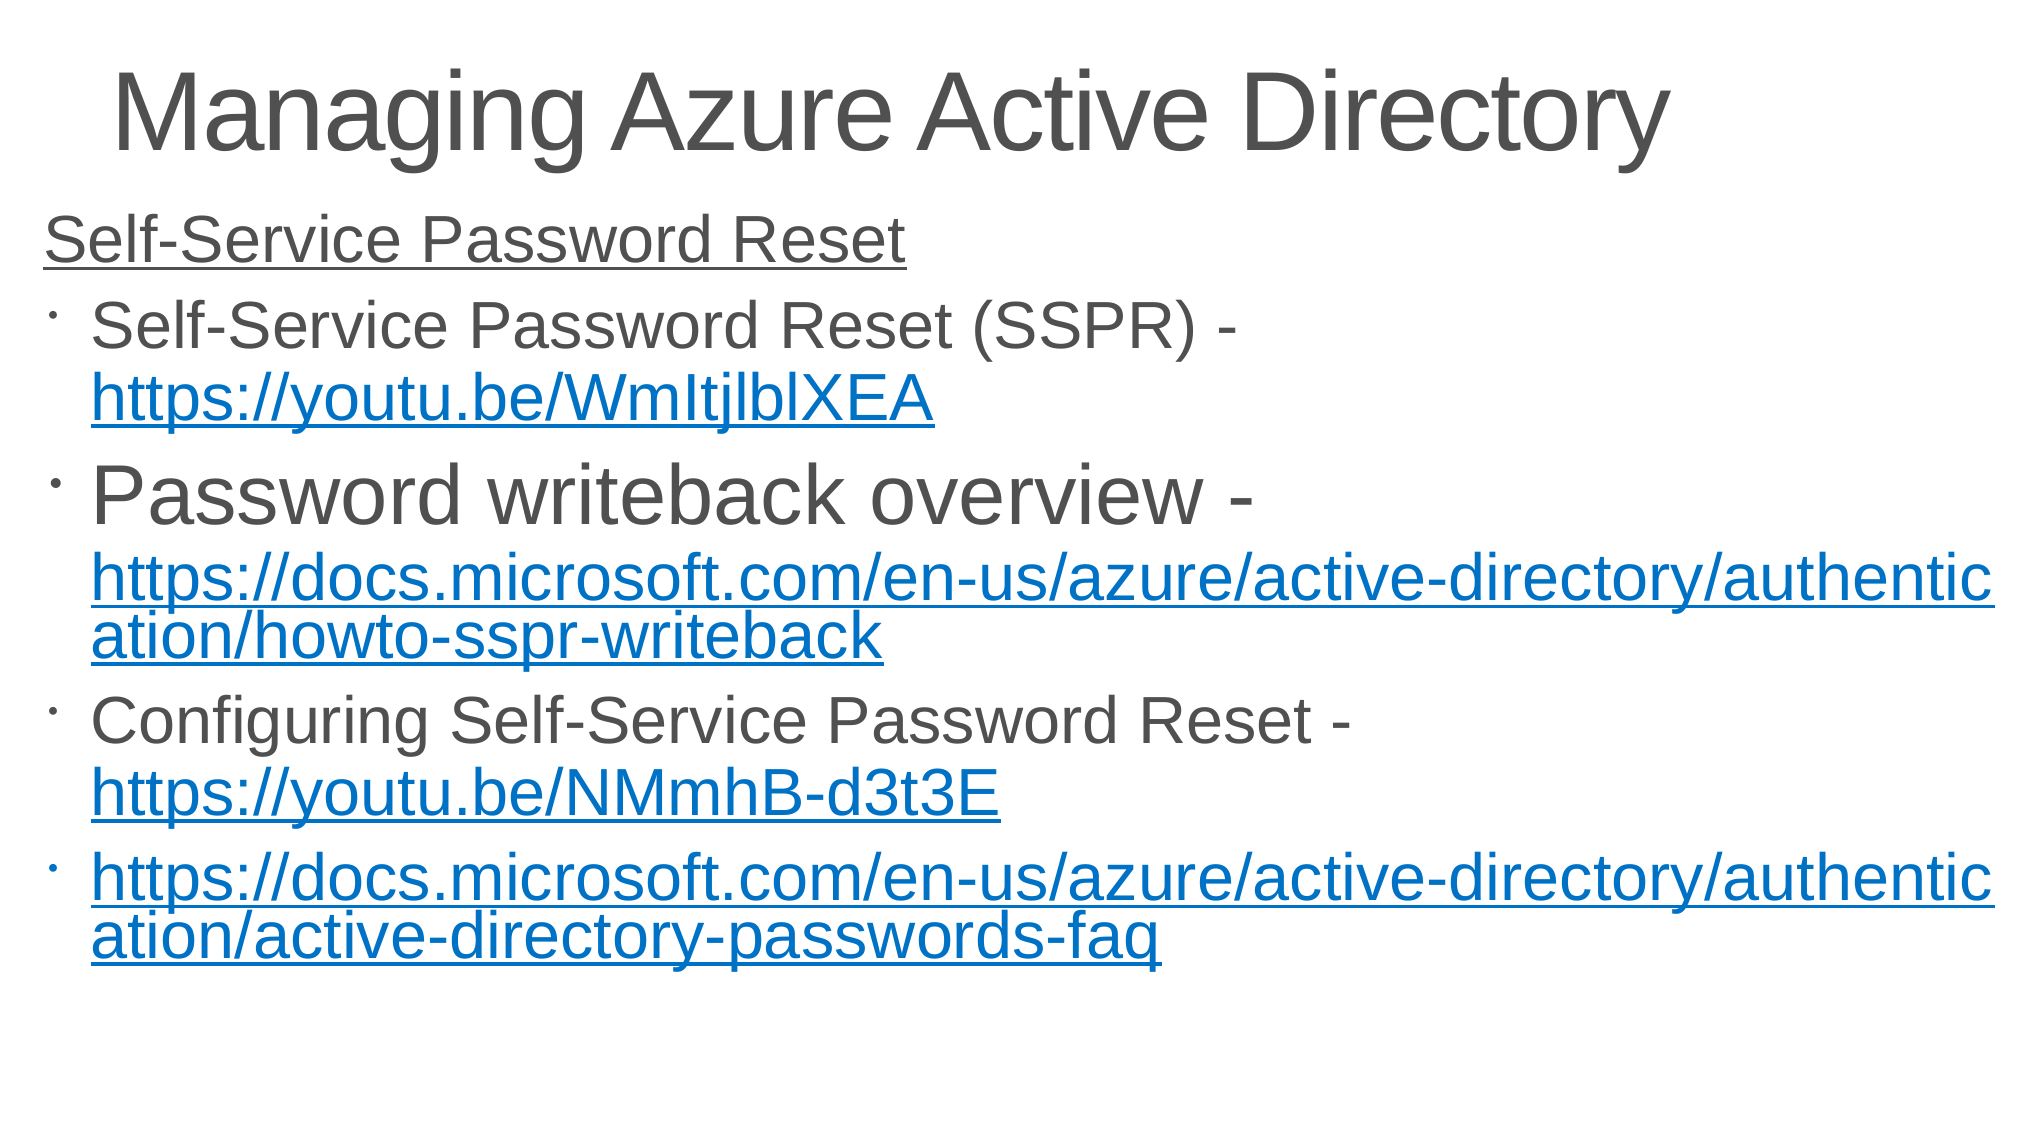

# Managing Azure Active Directory
Self-Service Password Reset
Self-Service Password Reset (SSPR) - https://youtu.be/WmItjlblXEA
Password writeback overview - https://docs.microsoft.com/en-us/azure/active-directory/authentication/howto-sspr-writeback
Configuring Self-Service Password Reset - https://youtu.be/NMmhB-d3t3E
https://docs.microsoft.com/en-us/azure/active-directory/authentication/active-directory-passwords-faq